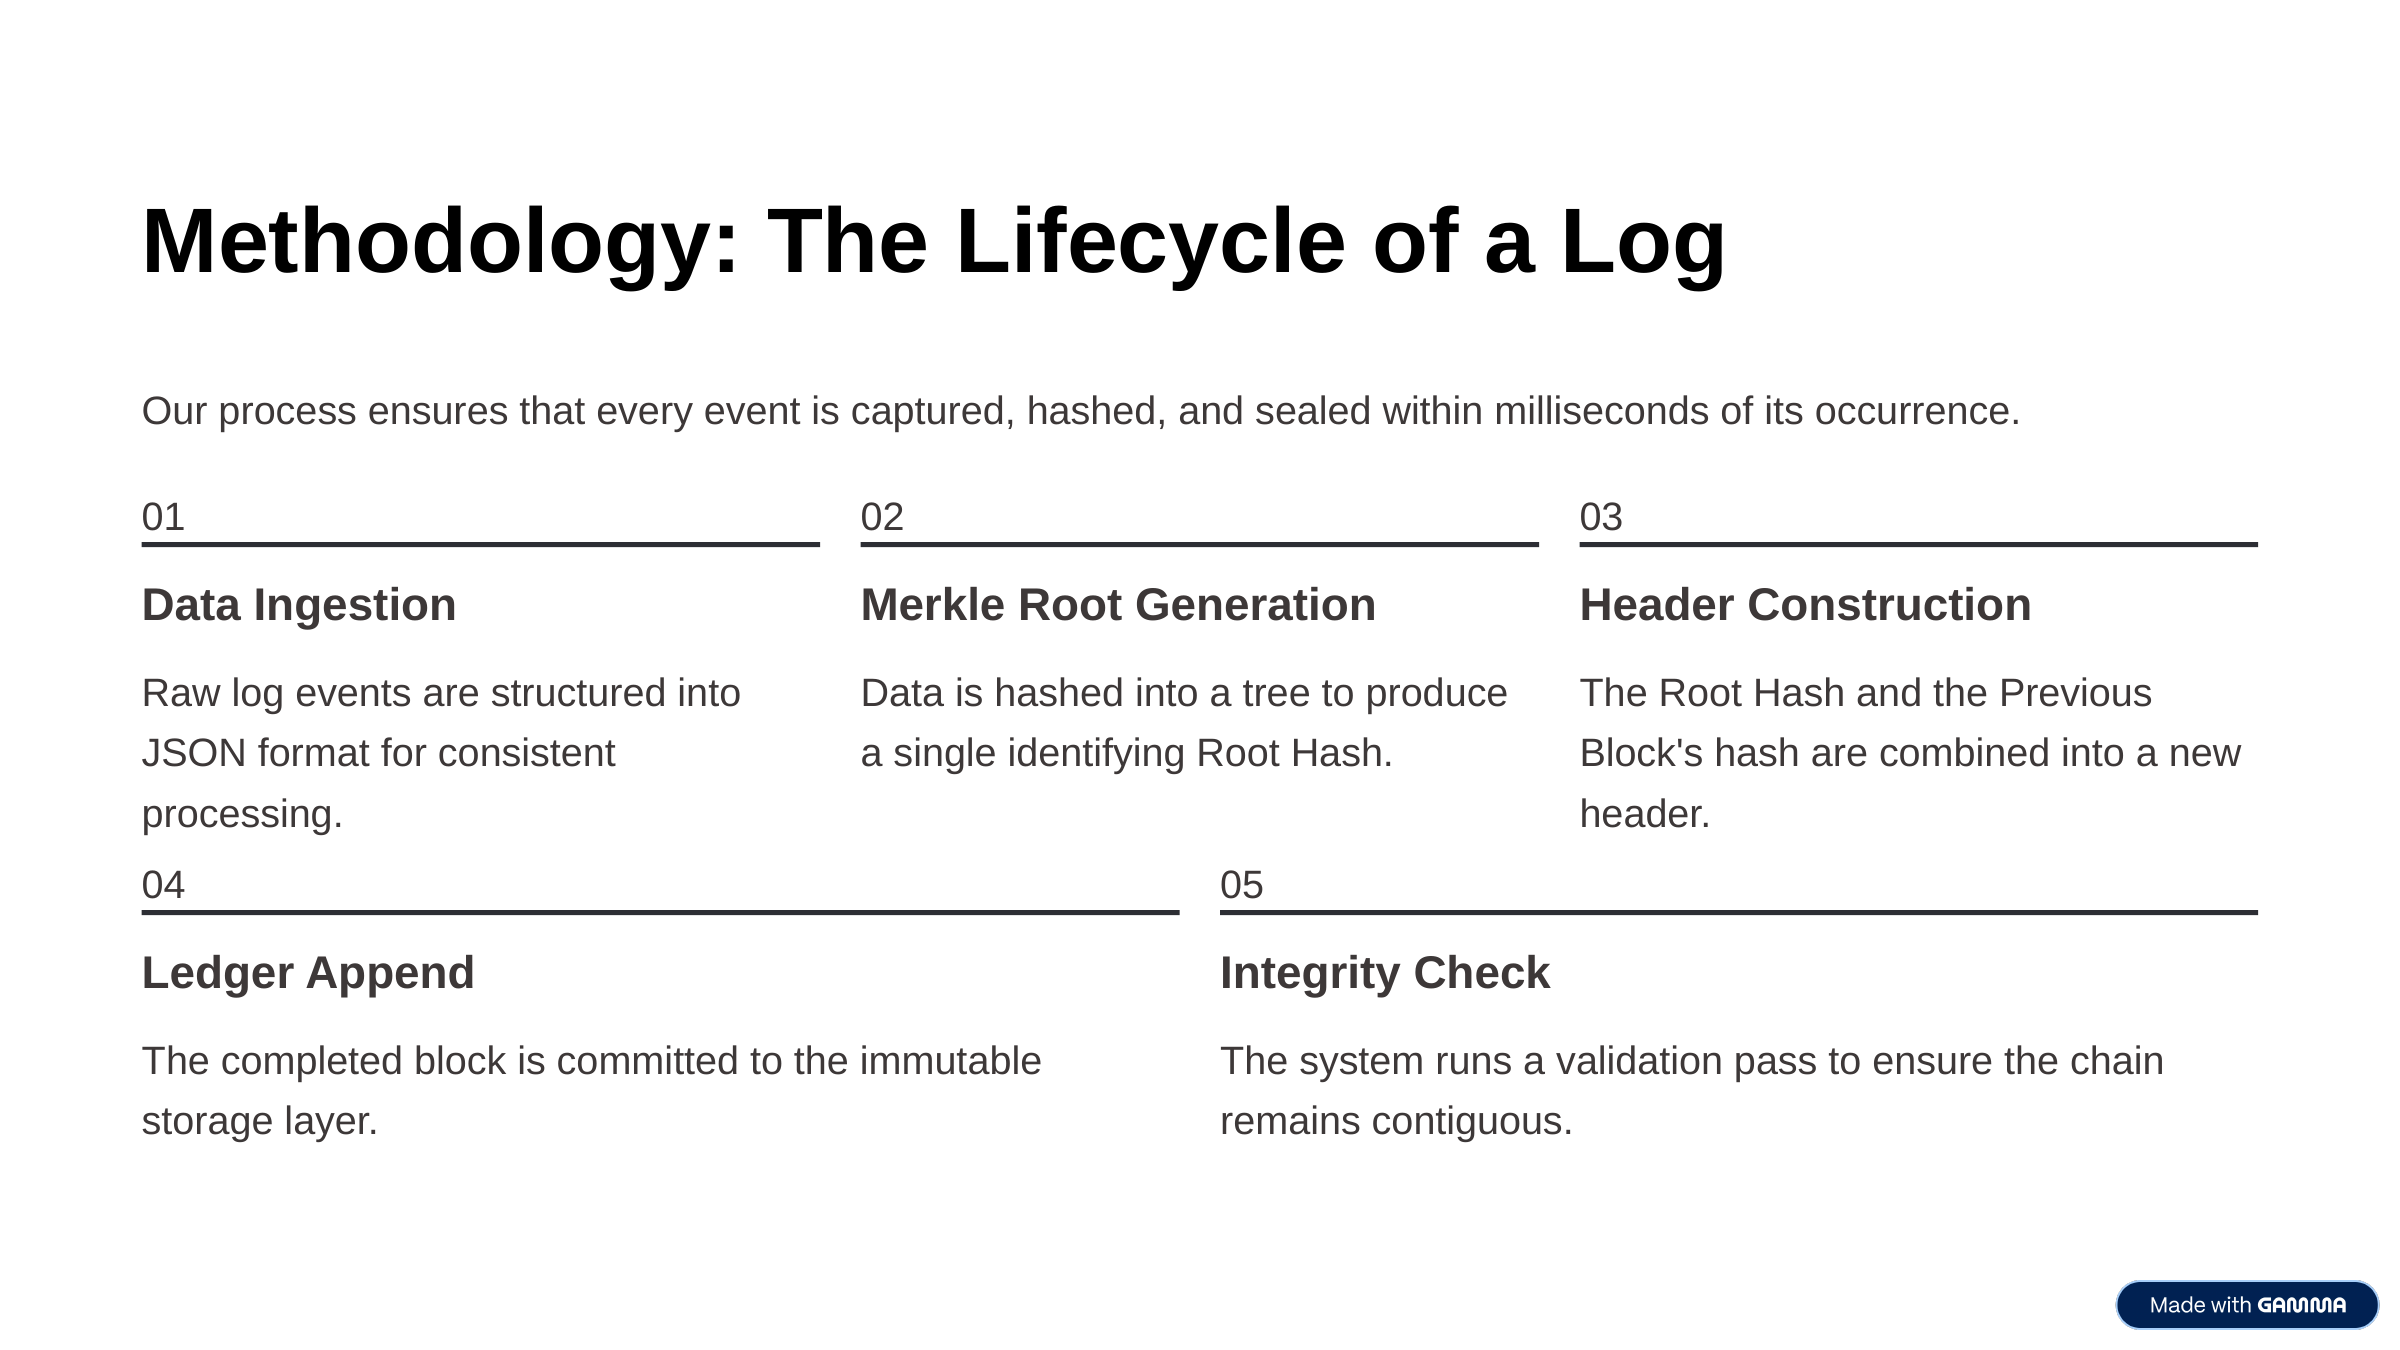

Methodology: The Lifecycle of a Log
Our process ensures that every event is captured, hashed, and sealed within milliseconds of its occurrence.
01
02
03

Data Ingestion
Merkle Root Generation
Header Construction
Raw log events are structured into JSON format for consistent processing.
Data is hashed into a tree to produce a single identifying Root Hash.
The Root Hash and the Previous Block's hash are combined into a new header.
04
05

Ledger Append
Integrity Check
The completed block is committed to the immutable storage layer.
The system runs a validation pass to ensure the chain remains contiguous.